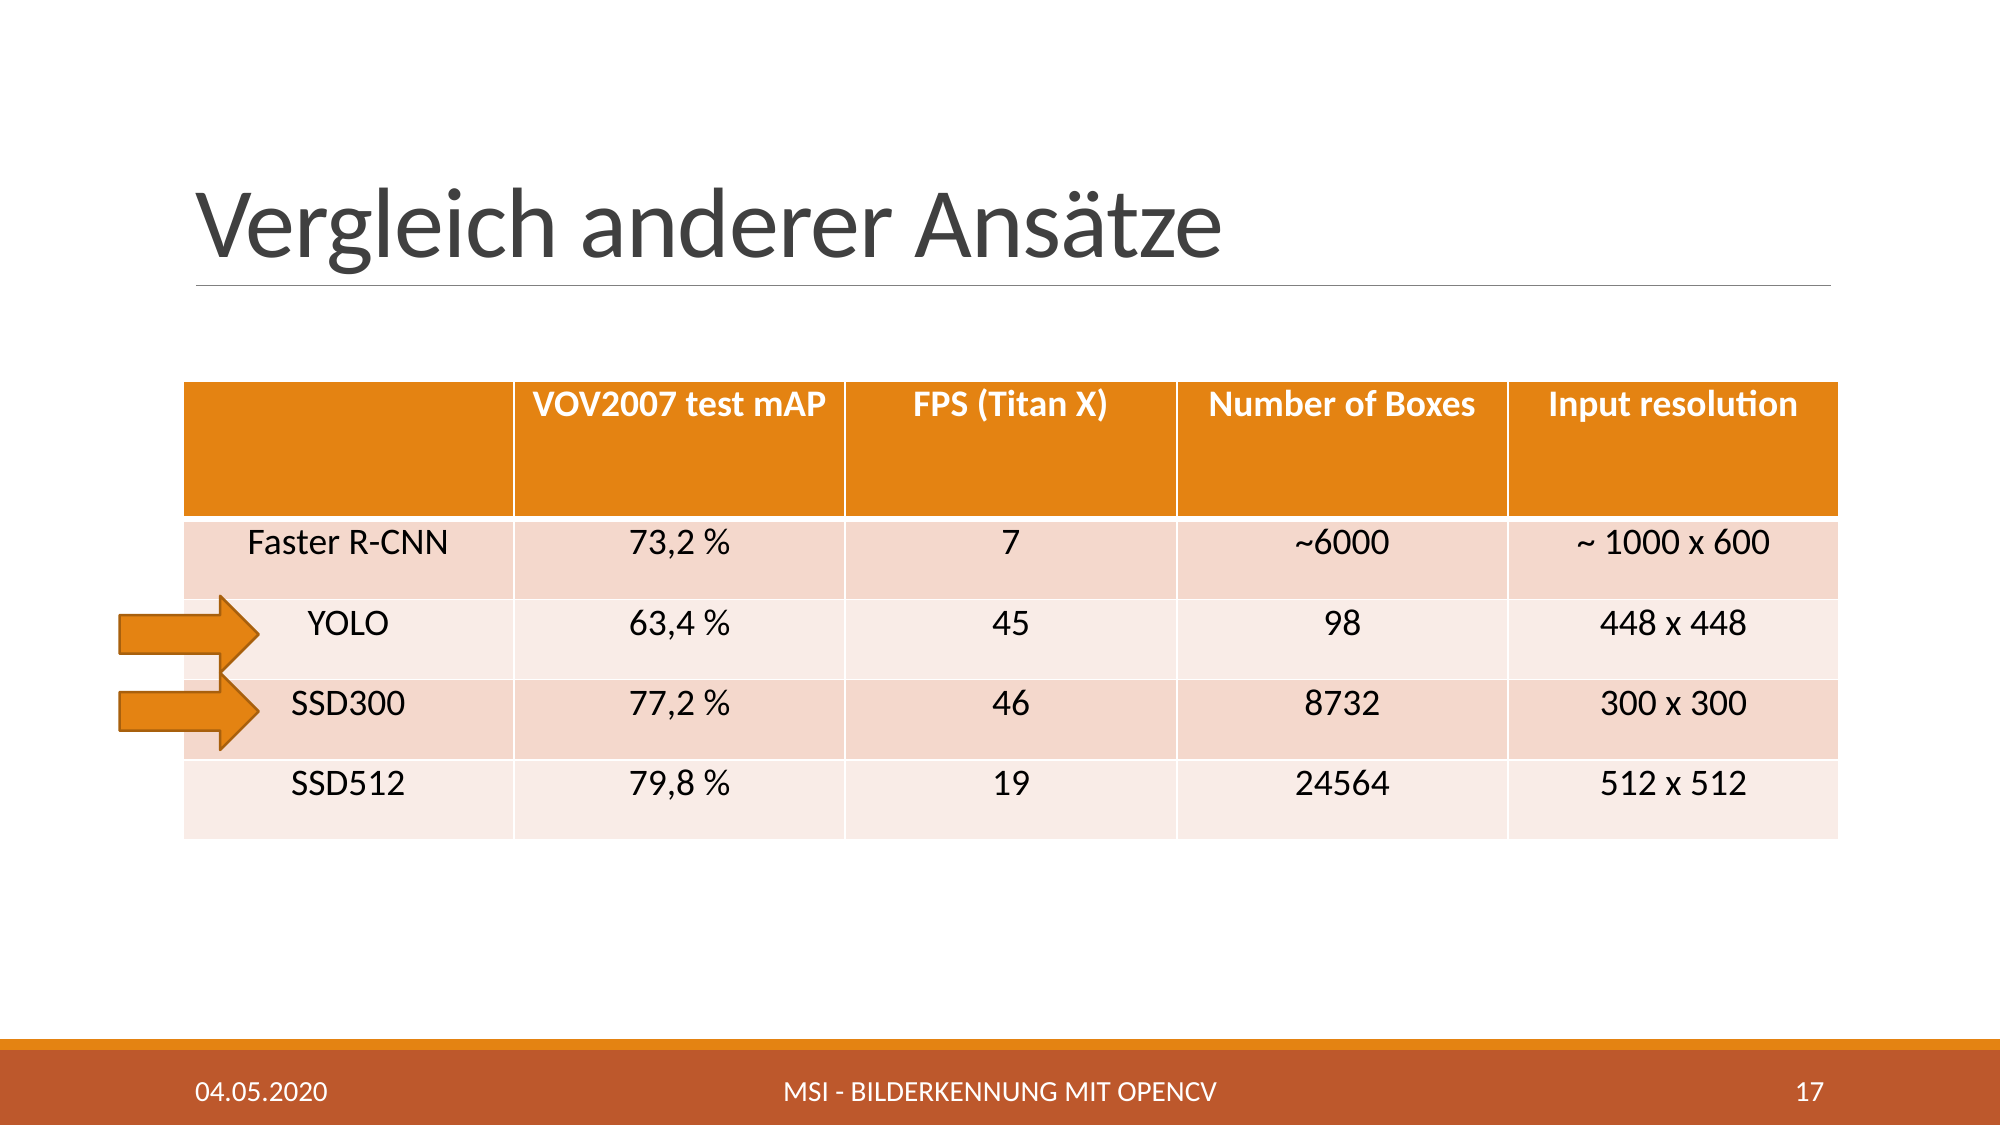

# Vergleich anderer Ansätze
|  | VOV2007 test mAP | FPS (Titan X) | Number of Boxes | Input resolution |
| --- | --- | --- | --- | --- |
| Faster R-CNN | 73,2 % | 7 | ~6000 | ~ 1000 x 600 |
| YOLO | 63,4 % | 45 | 98 | 448 x 448 |
| SSD300 | 77,2 % | 46 | 8732 | 300 x 300 |
| SSD512 | 79,8 % | 19 | 24564 | 512 x 512 |

04.05.2020
MSI - Bilderkennung mit OpenCV
17